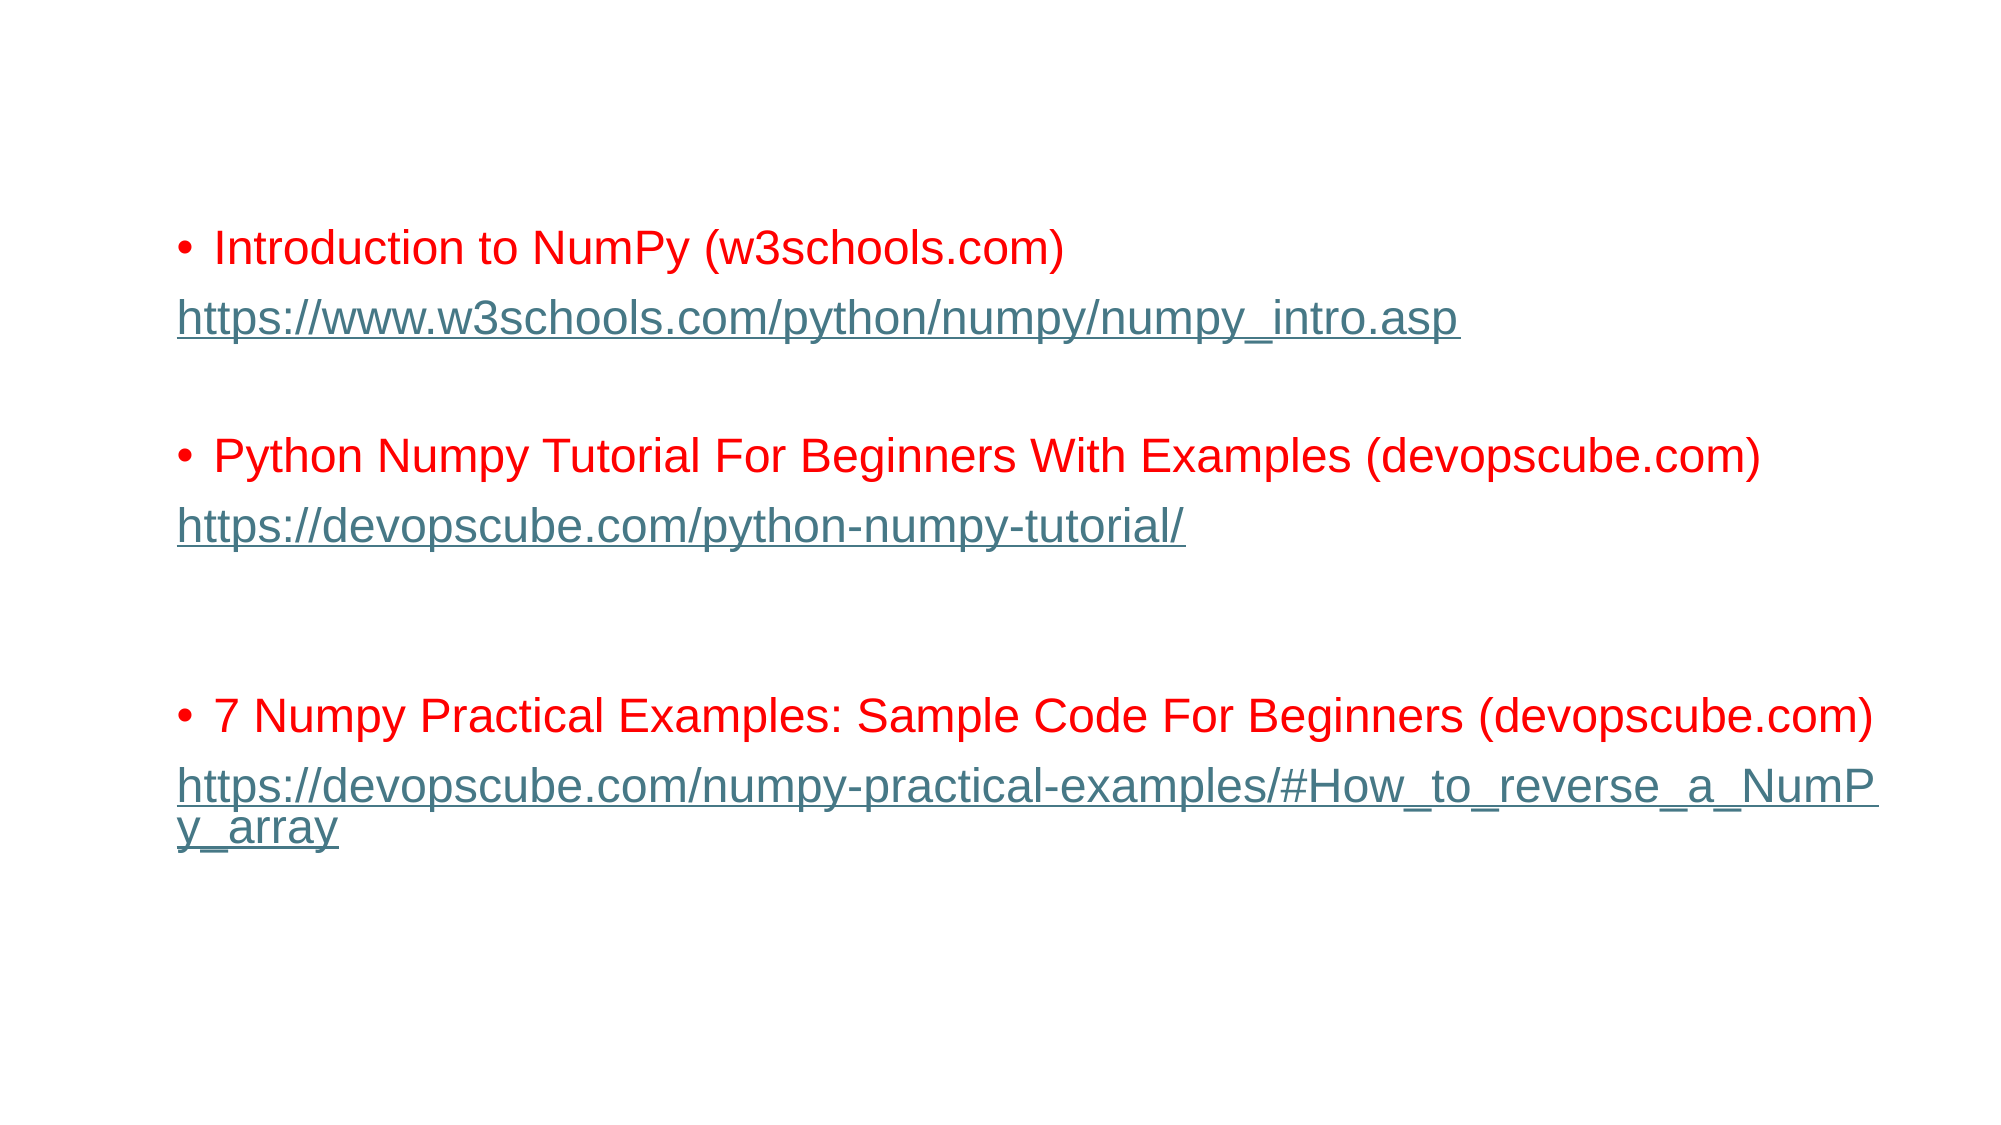

Introduction to NumPy (w3schools.com)
https://www.w3schools.com/python/numpy/numpy_intro.asp

Python Numpy Tutorial For Beginners With Examples (devopscube.com)
https://devopscube.com/python-numpy-tutorial/

7 Numpy Practical Examples: Sample Code For Beginners (devopscube.com)
https://devopscube.com/numpy-practical-examples/#How_to_reverse_a_NumPy_array